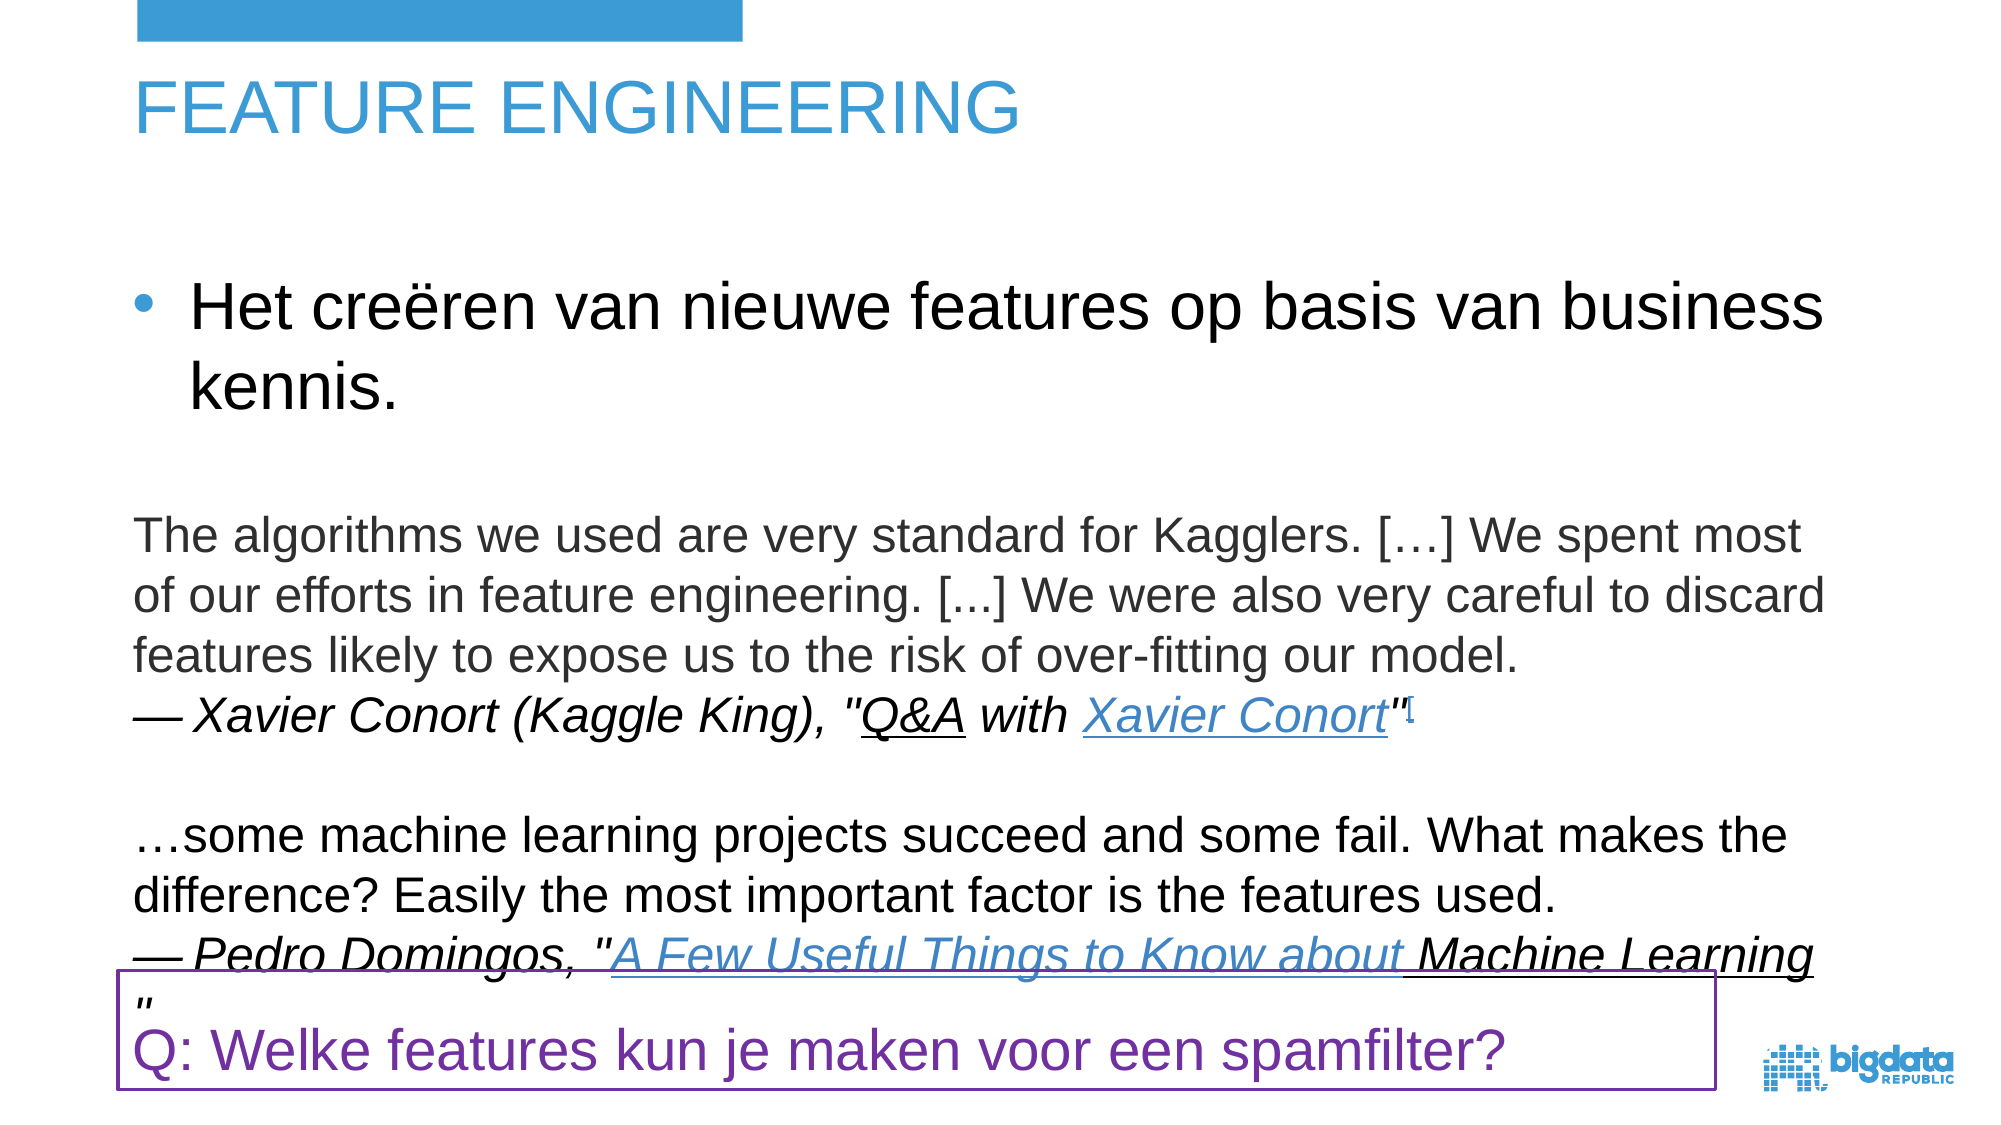

# Feature Engineering
Het creëren van nieuwe features op basis van business kennis.

The algorithms we used are very standard for Kagglers. […] We spent most of our efforts in feature engineering. [...] We were also very careful to discard features likely to expose us to the risk of over-fitting our model.
— Xavier Conort (Kaggle King), "Q&A with Xavier Conort"[

…some machine learning projects succeed and some fail. What makes the difference? Easily the most important factor is the features used.
— Pedro Domingos, "A Few Useful Things to Know about Machine Learning"

Q: Welke features kun je maken voor een spamfilter?